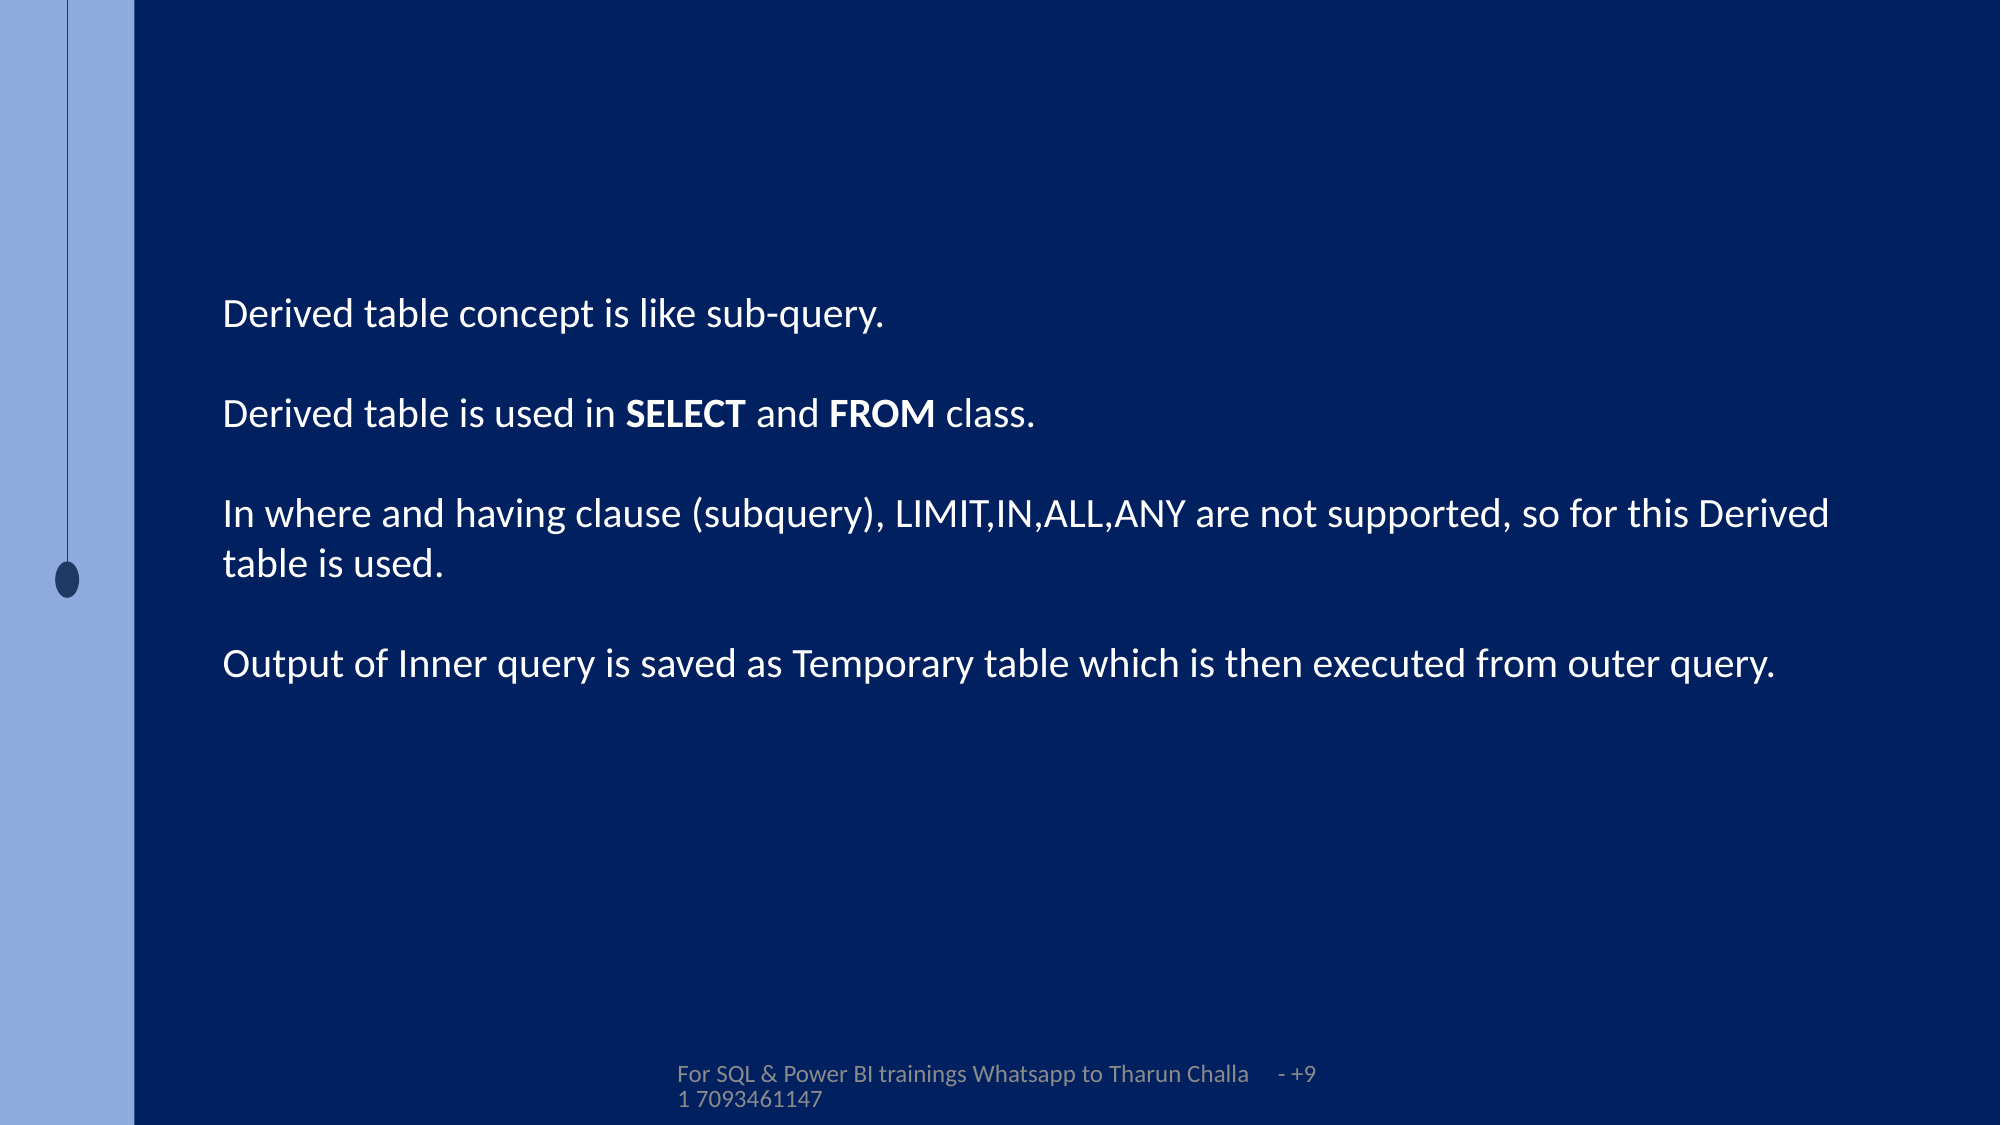

Derived table concept is like sub-query.

Derived table is used in SELECT and FROM class.

In where and having clause (subquery), LIMIT,IN,ALL,ANY are not supported, so for this Derived table is used.

Output of Inner query is saved as Temporary table which is then executed from outer query.

For SQL & Power BI trainings Whatsapp to Tharun Challa     - +91 7093461147